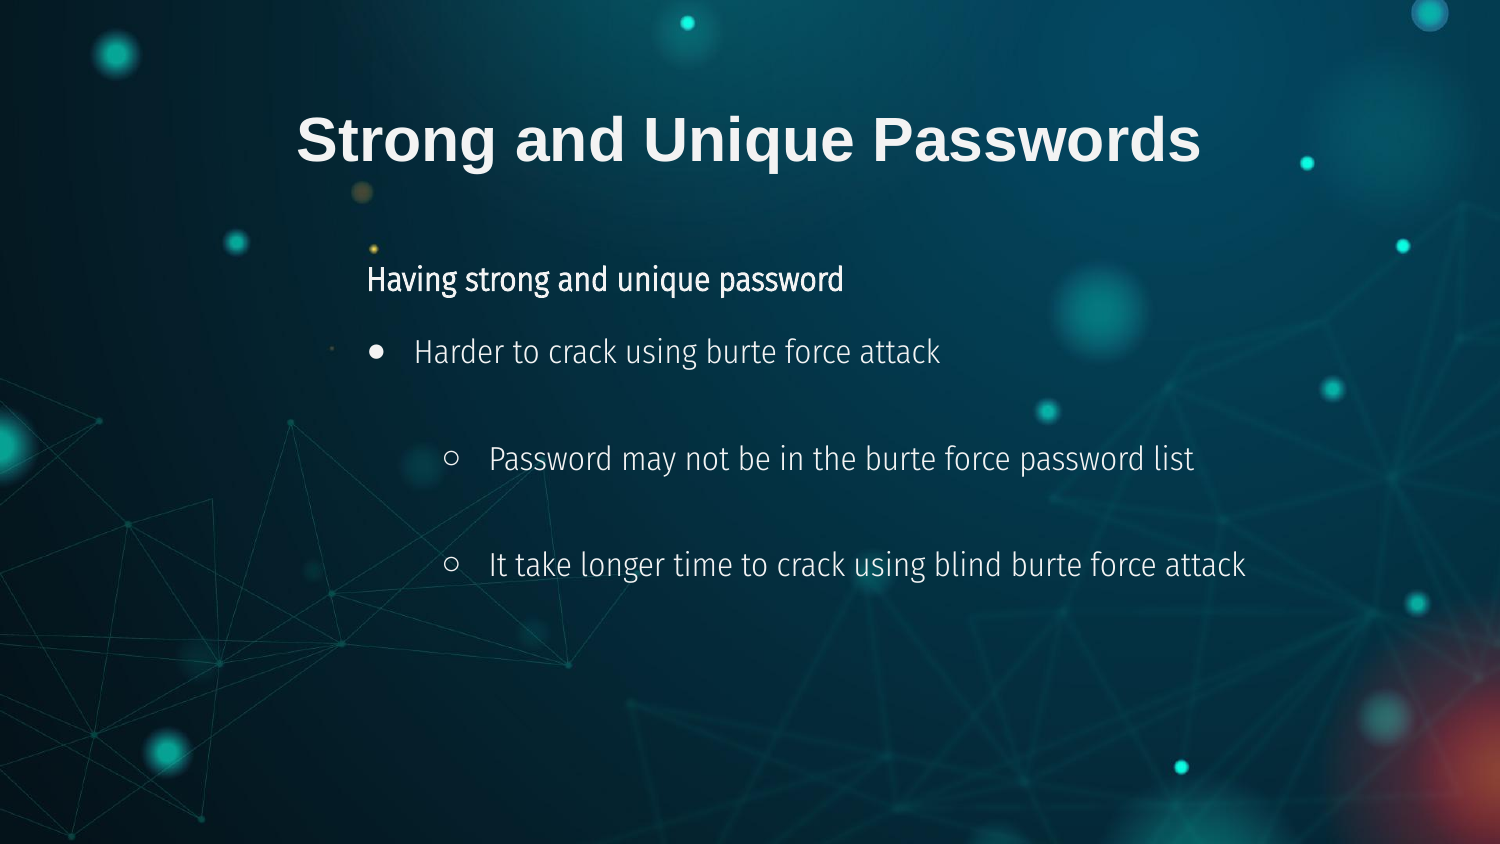

# Strong and Unique Passwords
Having strong and unique password
Harder to crack using burte force attack
Password may not be in the burte force password list
It take longer time to crack using blind burte force attack